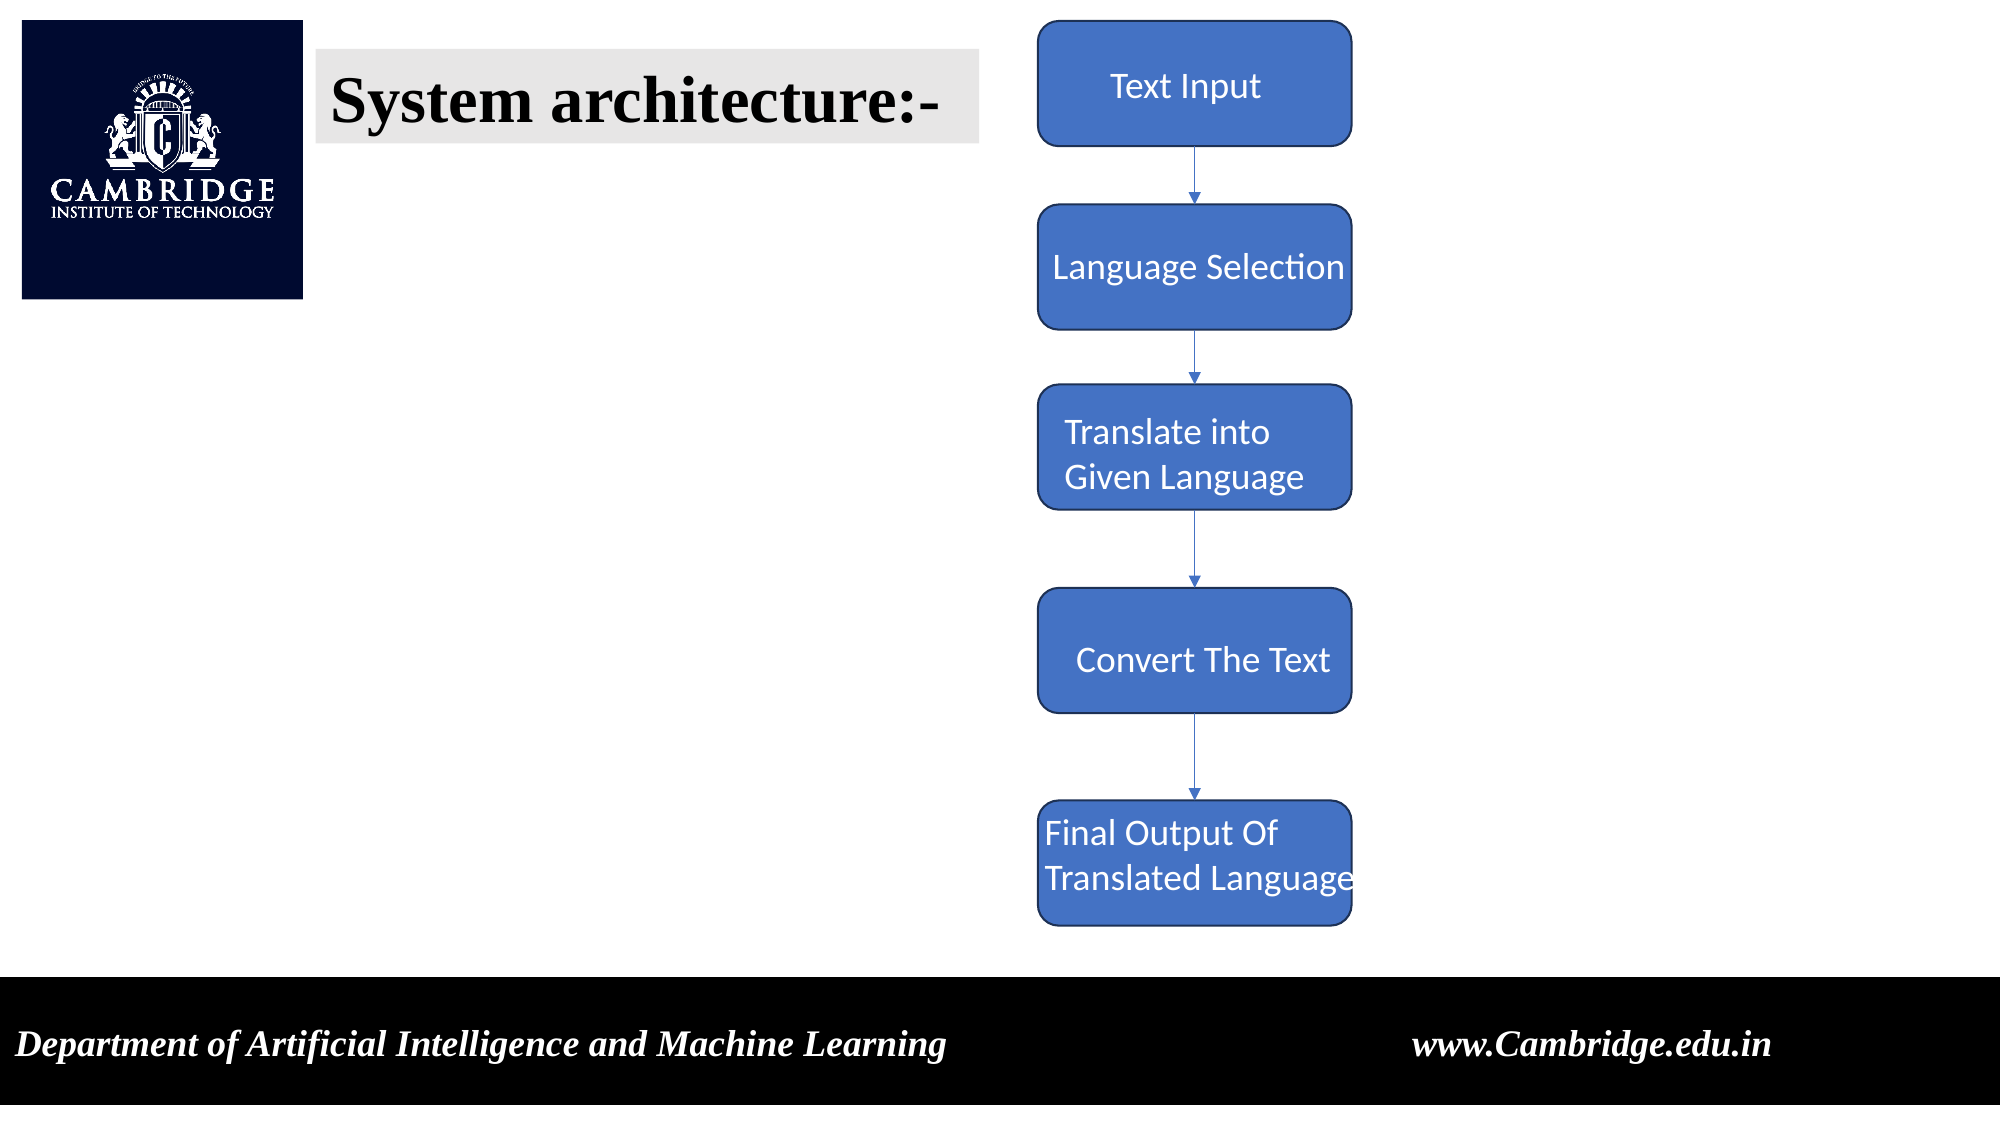

System architecture:-
Text Input

Language Selection

Translate into Given Language

Convert The Text
Final Output Of Translated Language

Department of Artificial Intelligence and Machine Learning                                                 www.Cambridge.edu.in